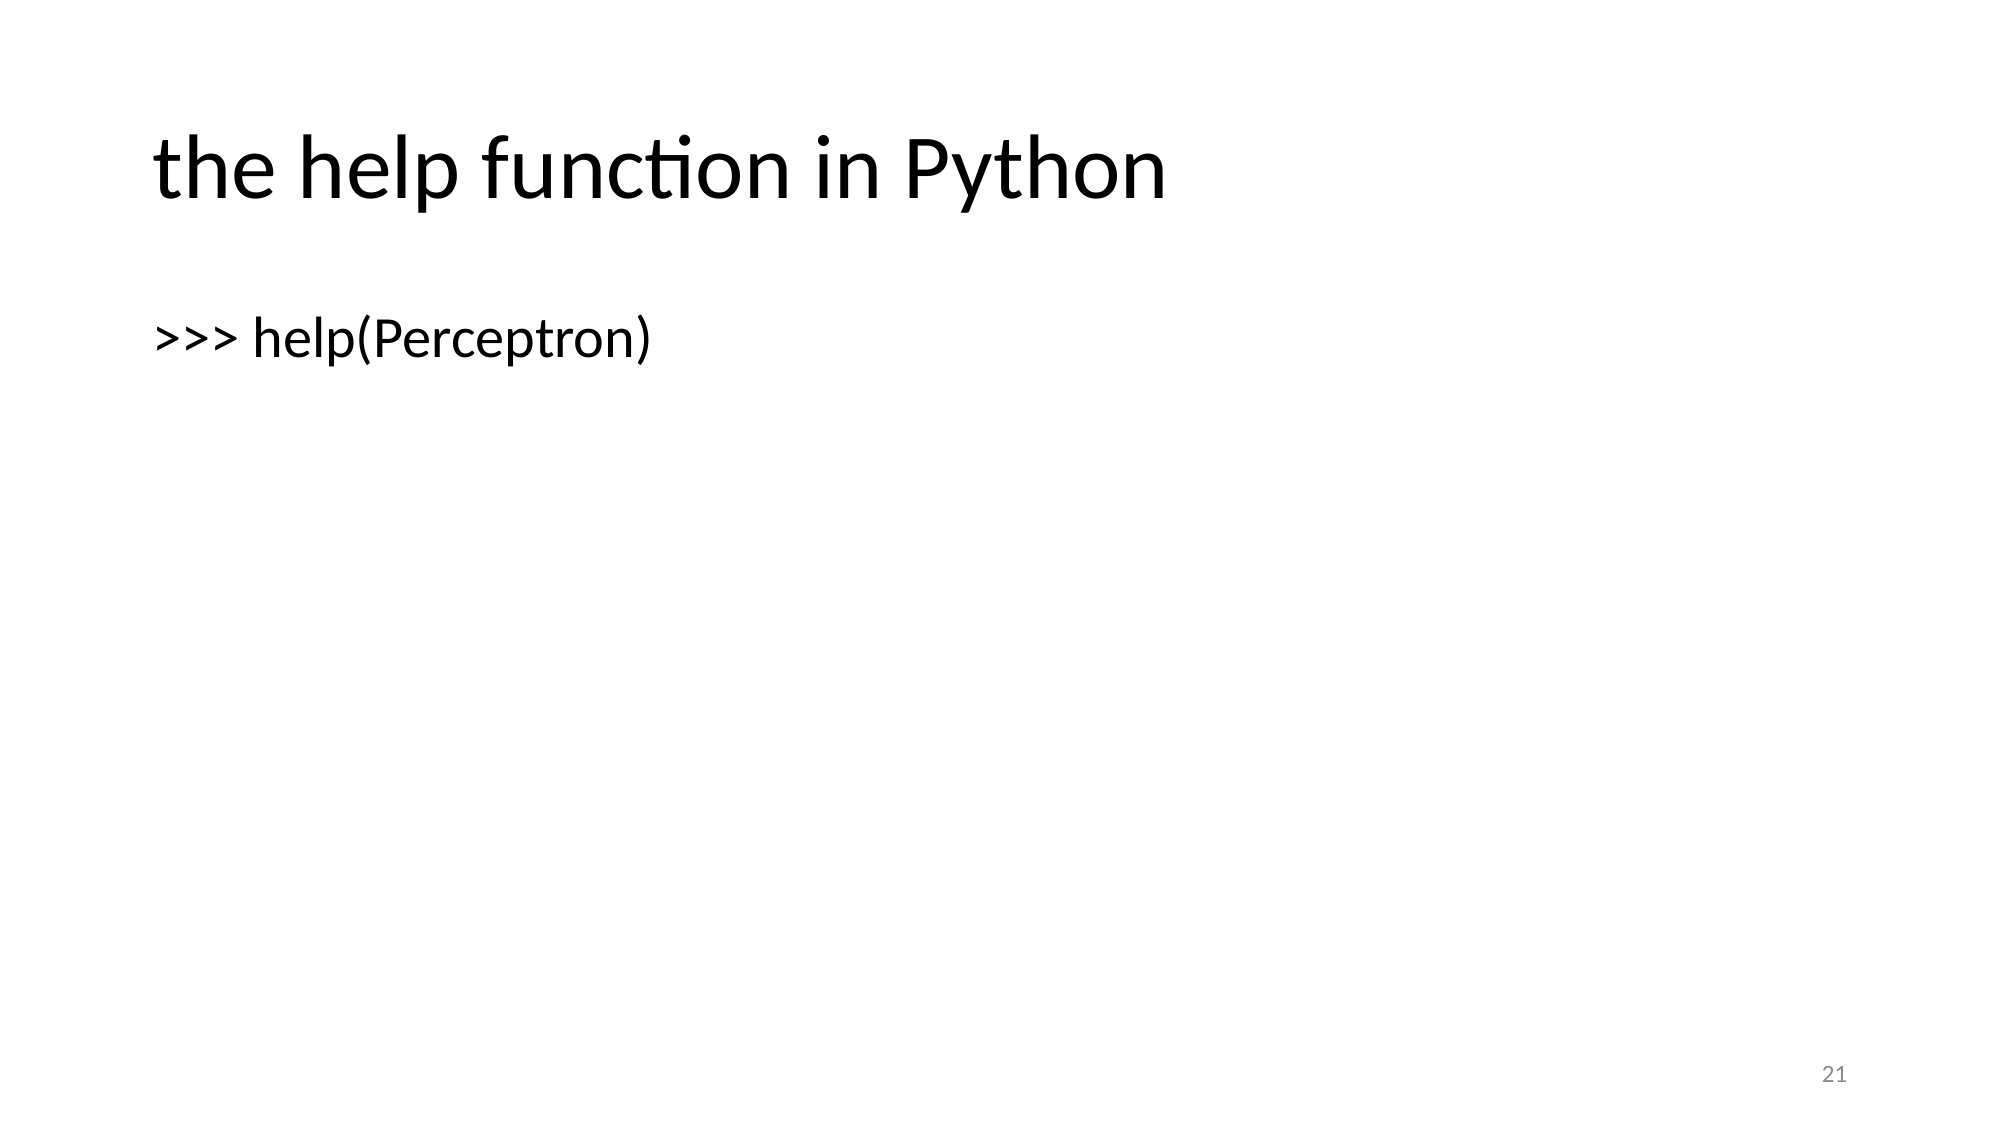

# the help function in Python
>>> help(Perceptron)
21